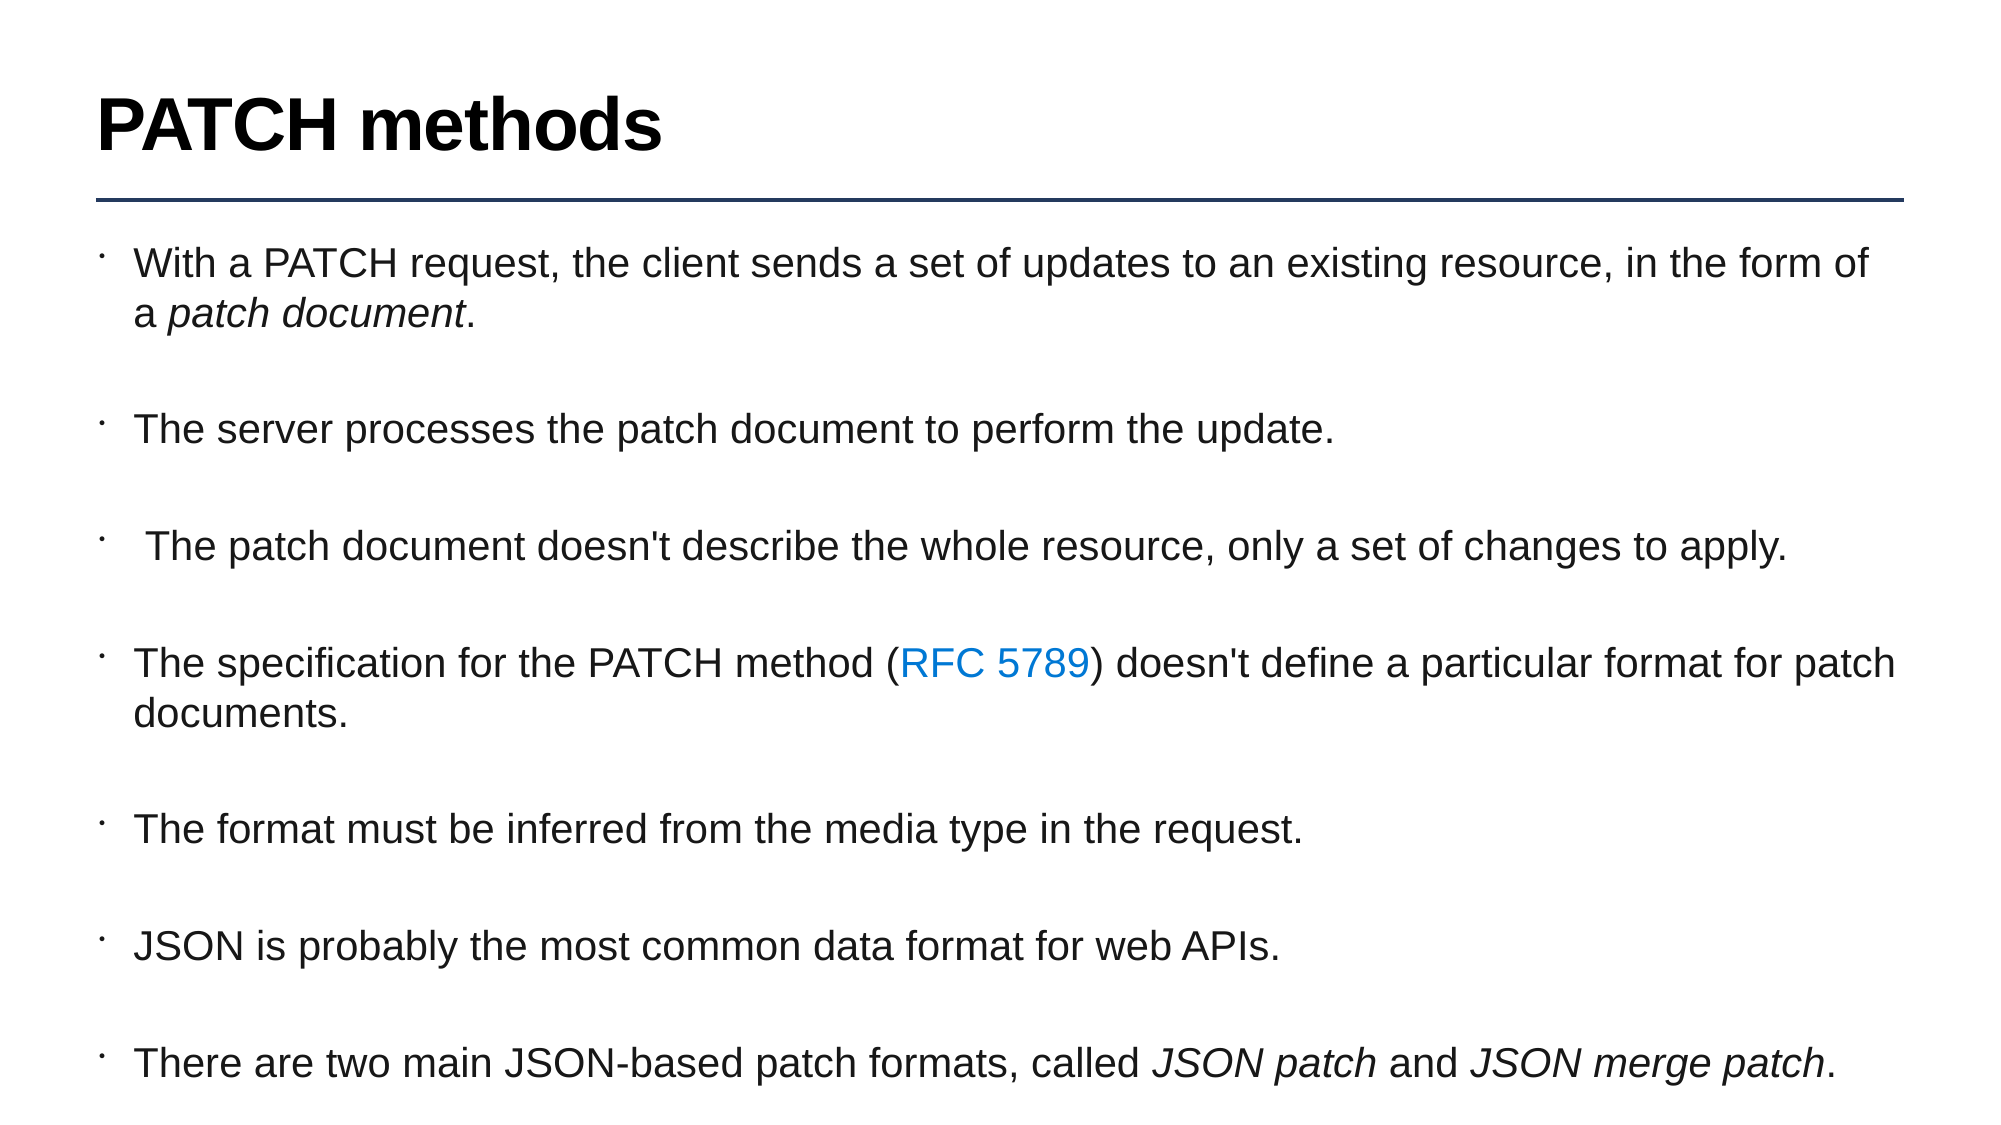

# PATCH methods
With a PATCH request, the client sends a set of updates to an existing resource, in the form of a patch document.

The server processes the patch document to perform the update.

 The patch document doesn't describe the whole resource, only a set of changes to apply.

The specification for the PATCH method (RFC 5789) doesn't define a particular format for patch documents.

The format must be inferred from the media type in the request.

JSON is probably the most common data format for web APIs.

There are two main JSON-based patch formats, called JSON patch and JSON merge patch.